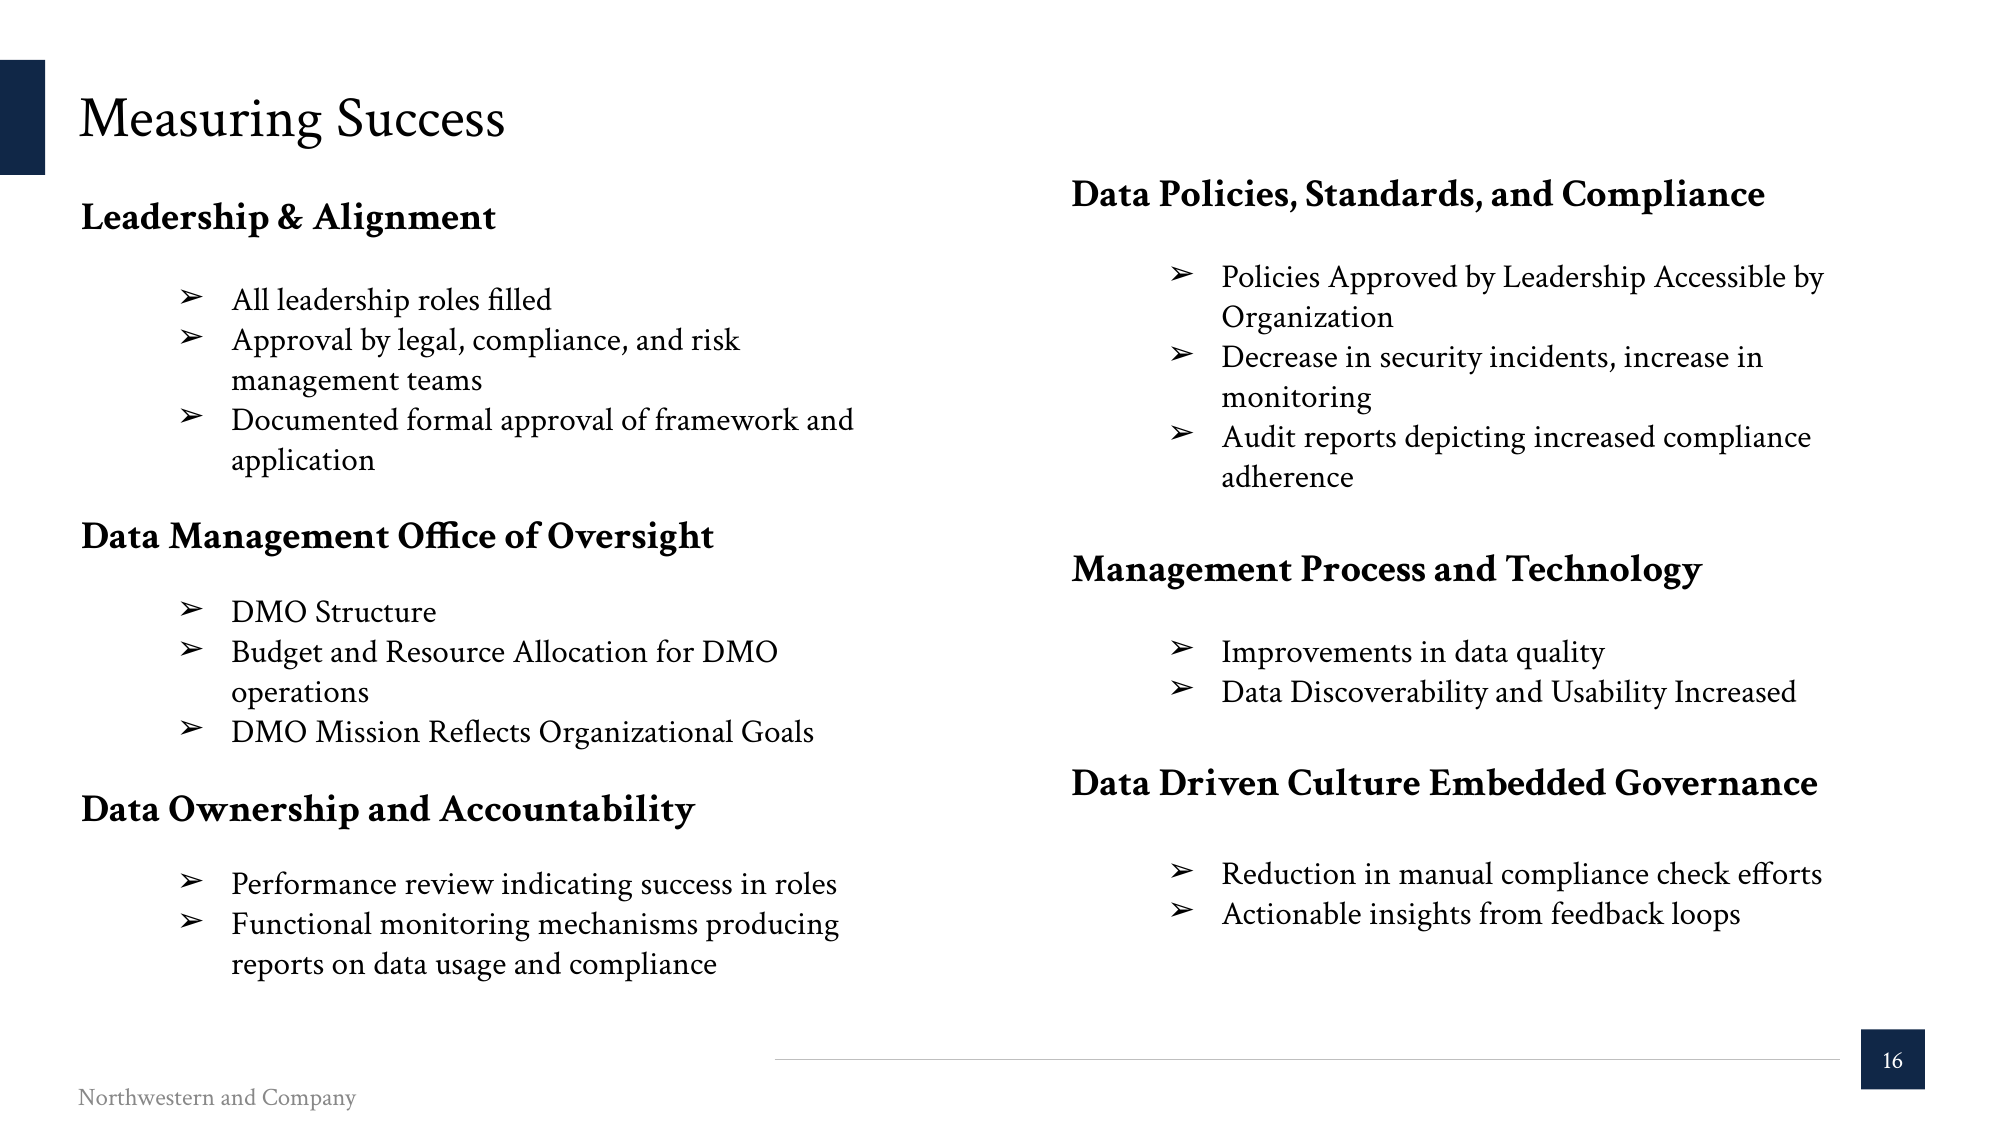

# Measuring Success
Data Policies, Standards, and Compliance

Policies Approved by Leadership Accessible by Organization
Decrease in security incidents, increase in monitoring
Audit reports depicting increased compliance adherence

Management Process and Technology

Improvements in data quality
Data Discoverability and Usability Increased

Data Driven Culture Embedded Governance

Reduction in manual compliance check efforts
Actionable insights from feedback loops

Leadership & Alignment

All leadership roles filled
Approval by legal, compliance, and risk management teams
Documented formal approval of framework and application

Data Management Office of Oversight

DMO Structure
Budget and Resource Allocation for DMO operations
DMO Mission Reflects Organizational Goals

Data Ownership and Accountability

Performance review indicating success in roles
Functional monitoring mechanisms producing reports on data usage and compliance

16
Northwestern and Company